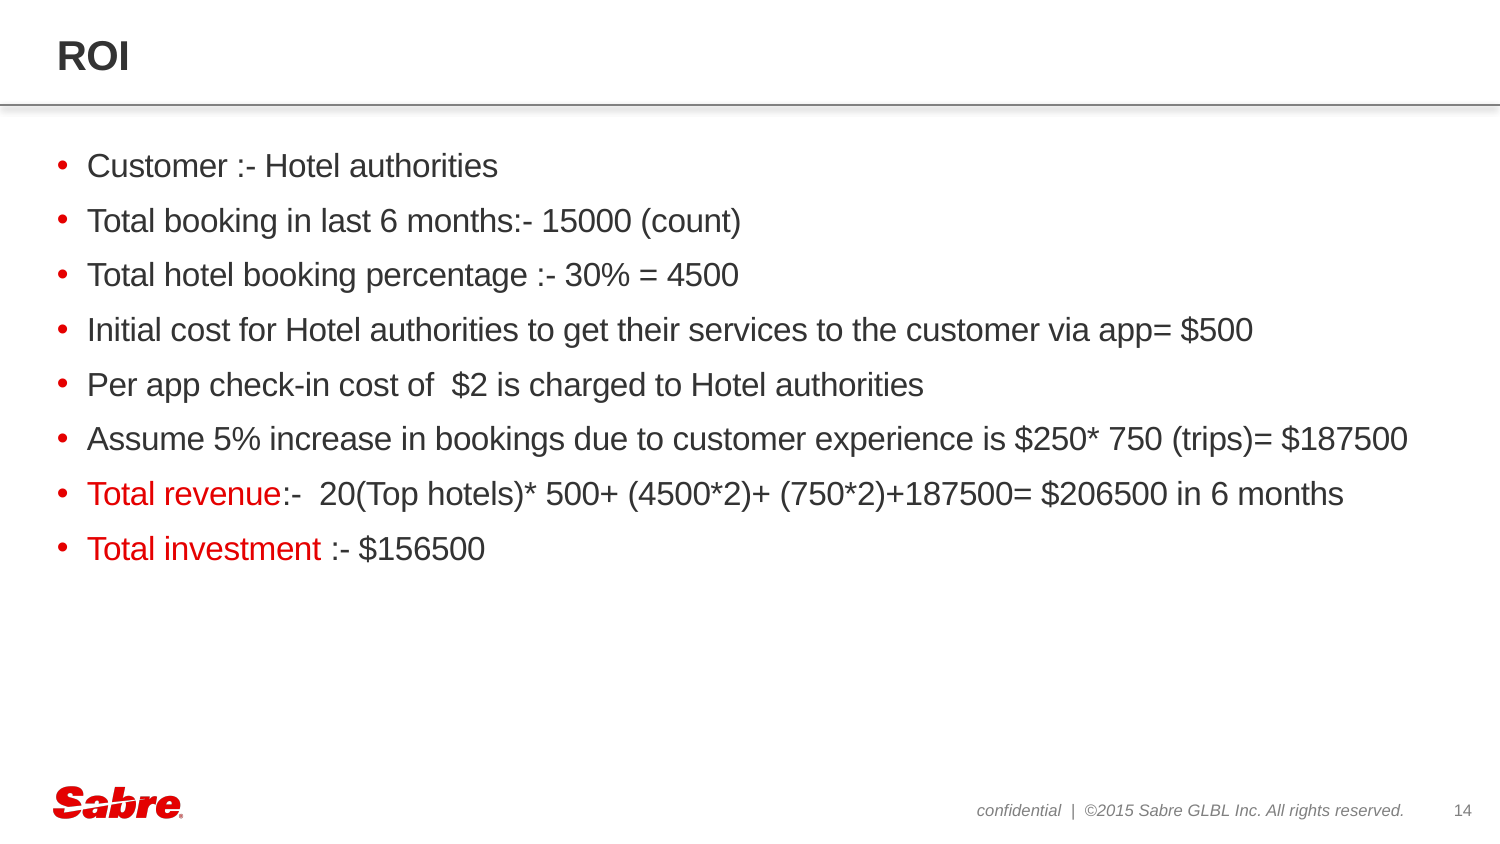

# ROI
Customer :- Hotel authorities
Total booking in last 6 months:- 15000 (count)
Total hotel booking percentage :- 30% = 4500
Initial cost for Hotel authorities to get their services to the customer via app= $500
Per app check-in cost of  $2 is charged to Hotel authorities
Assume 5% increase in bookings due to customer experience is $250* 750 (trips)= $187500
Total revenue:-  20(Top hotels)* 500+ (4500*2)+ (750*2)+187500= $206500 in 6 months
Total investment :- $156500